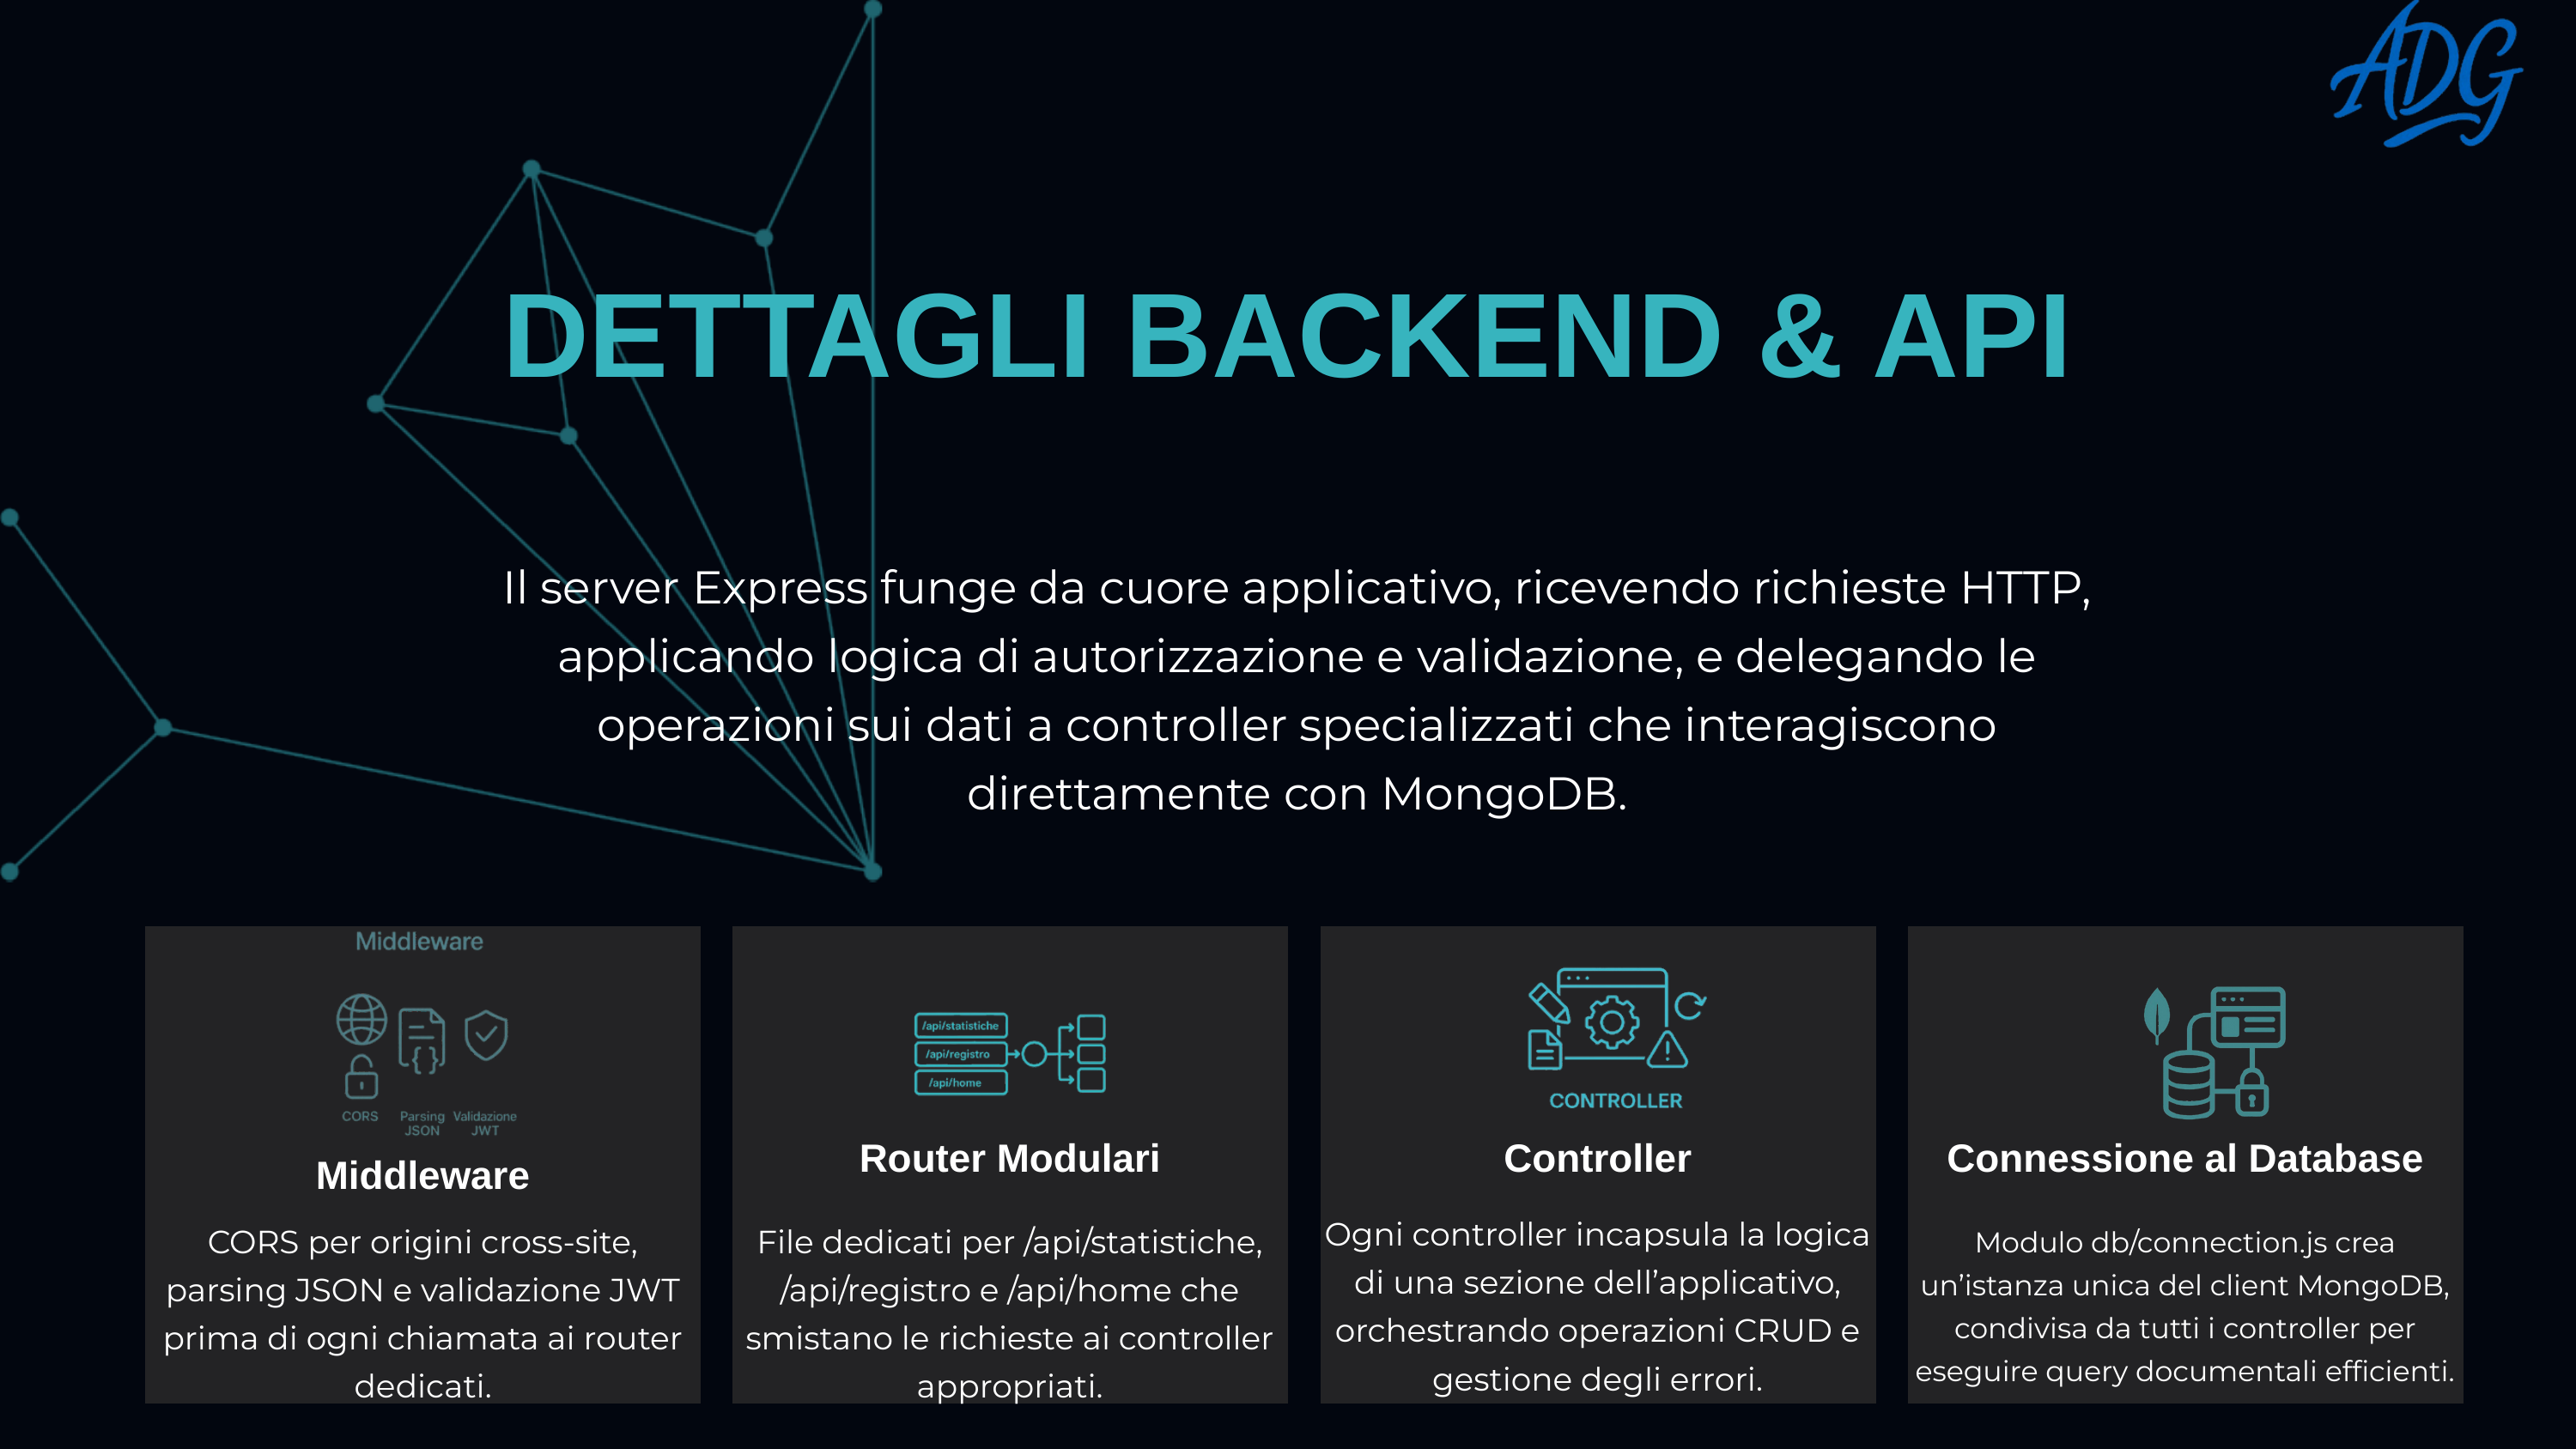

DETTAGLI BACKEND & API
Il server Express funge da cuore applicativo, ricevendo richieste HTTP, applicando logica di autorizzazione e validazione, e delegando le operazioni sui dati a controller specializzati che interagiscono direttamente con MongoDB.

Router Modulari
Controller
Connessione al Database
Middleware
Ogni controller incapsula la logica di una sezione dell’applicativo, orchestrando operazioni CRUD e gestione degli errori.
CORS per origini cross-site, parsing JSON e validazione JWT prima di ogni chiamata ai router dedicati.
File dedicati per /api/statistiche, /api/registro e /api/home che smistano le richieste ai controller appropriati.
Modulo db/connection.js crea un’istanza unica del client MongoDB, condivisa da tutti i controller per eseguire query documentali efficienti.